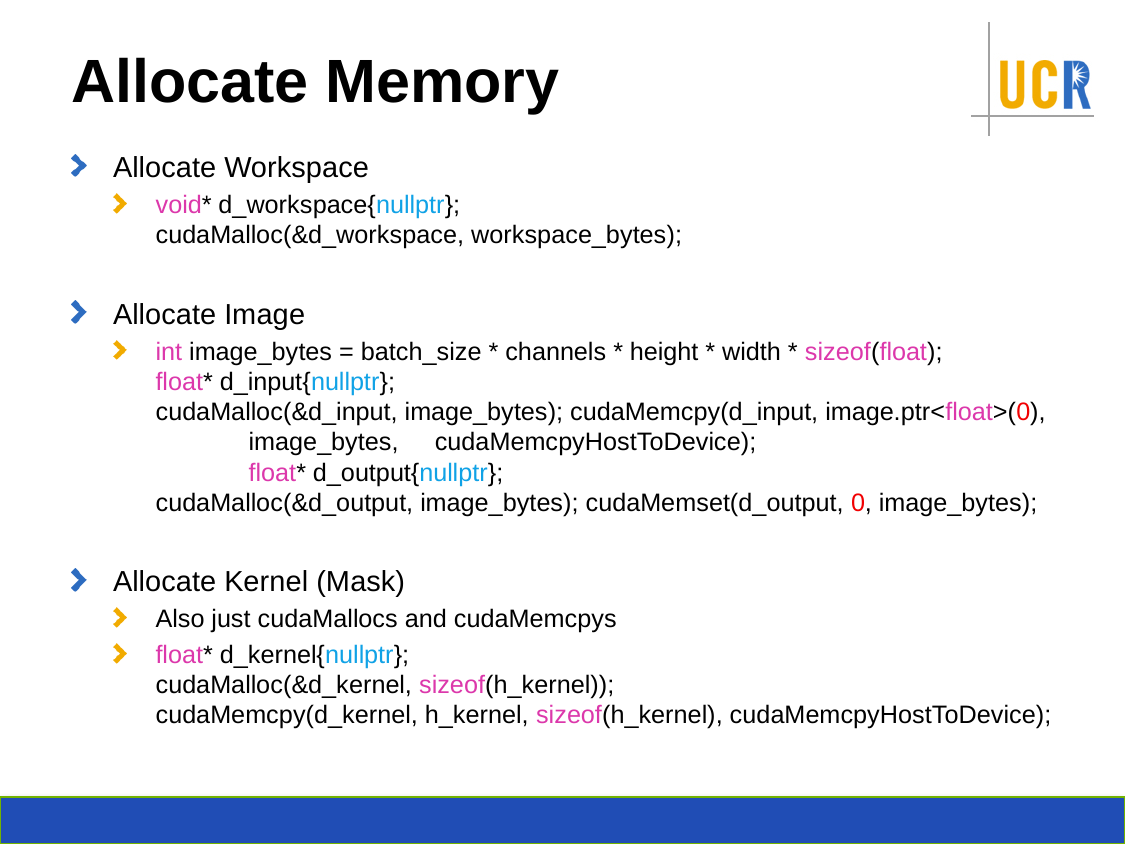

# Allocate Memory
Allocate Workspace
void* d_workspace{nullptr};
cudaMalloc(&d_workspace, workspace_bytes);

Allocate Image
int image_bytes = batch_size * channels * height * width * sizeof(float);
float* d_input{nullptr};
cudaMalloc(&d_input, image_bytes); cudaMemcpy(d_input, image.ptr<float>(0), 			image_bytes, 					cudaMemcpyHostToDevice);
			float* d_output{nullptr};
cudaMalloc(&d_output, image_bytes); cudaMemset(d_output, 0, image_bytes);

Allocate Kernel (Mask)
Also just cudaMallocs and cudaMemcpys
float* d_kernel{nullptr};
cudaMalloc(&d_kernel, sizeof(h_kernel));
cudaMemcpy(d_kernel, h_kernel, sizeof(h_kernel), cudaMemcpyHostToDevice);